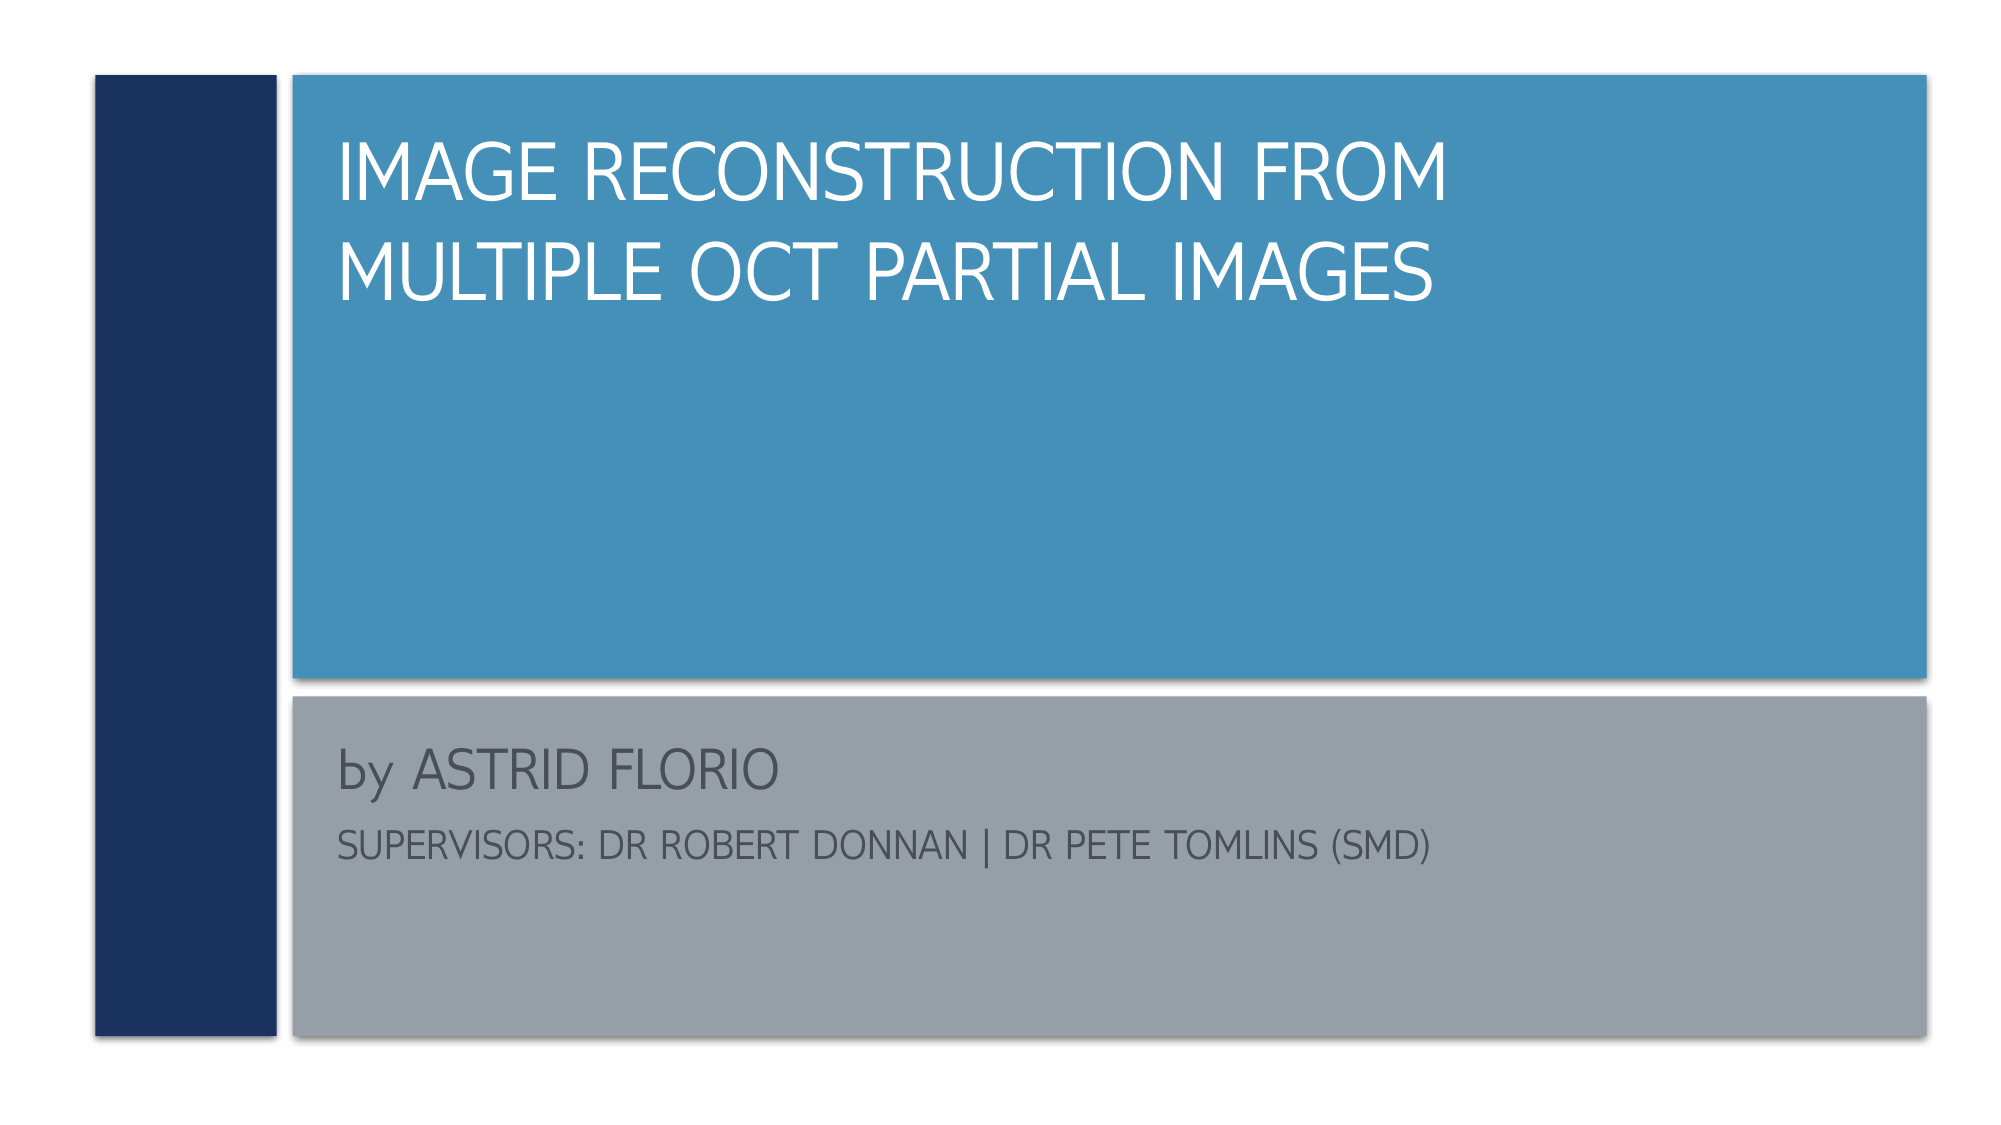

# Image Reconstruction from multiple OCT Partial Images

by Astrid Florio
Supervisors: Dr Robert Donnan | Dr Pete Tomlins (SMD)